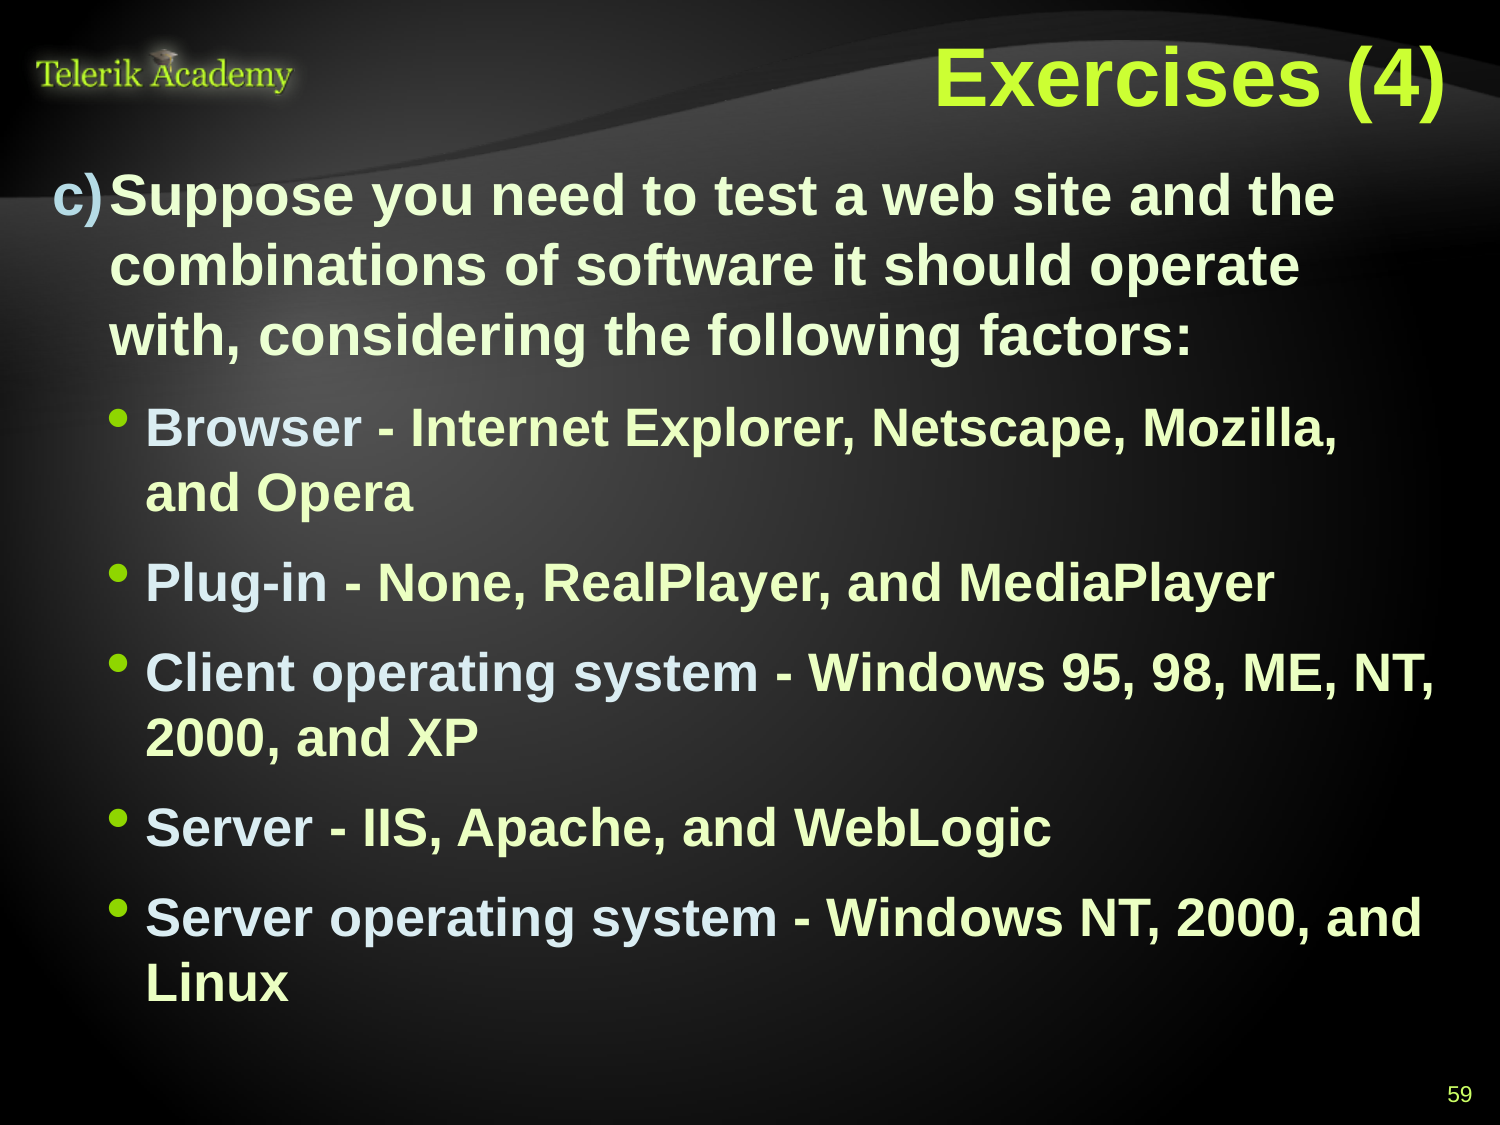

# Exercises (4)
Suppose you need to test a web site and the combinations of software it should operate with, considering the following factors:
Browser - Internet Explorer, Netscape, Mozilla, and Opera
Plug-in - None, RealPlayer, and MediaPlayer
Client operating system - Windows 95, 98, ME, NT, 2000, and XP
Server - IIS, Apache, and WebLogic
Server operating system - Windows NT, 2000, and Linux
59